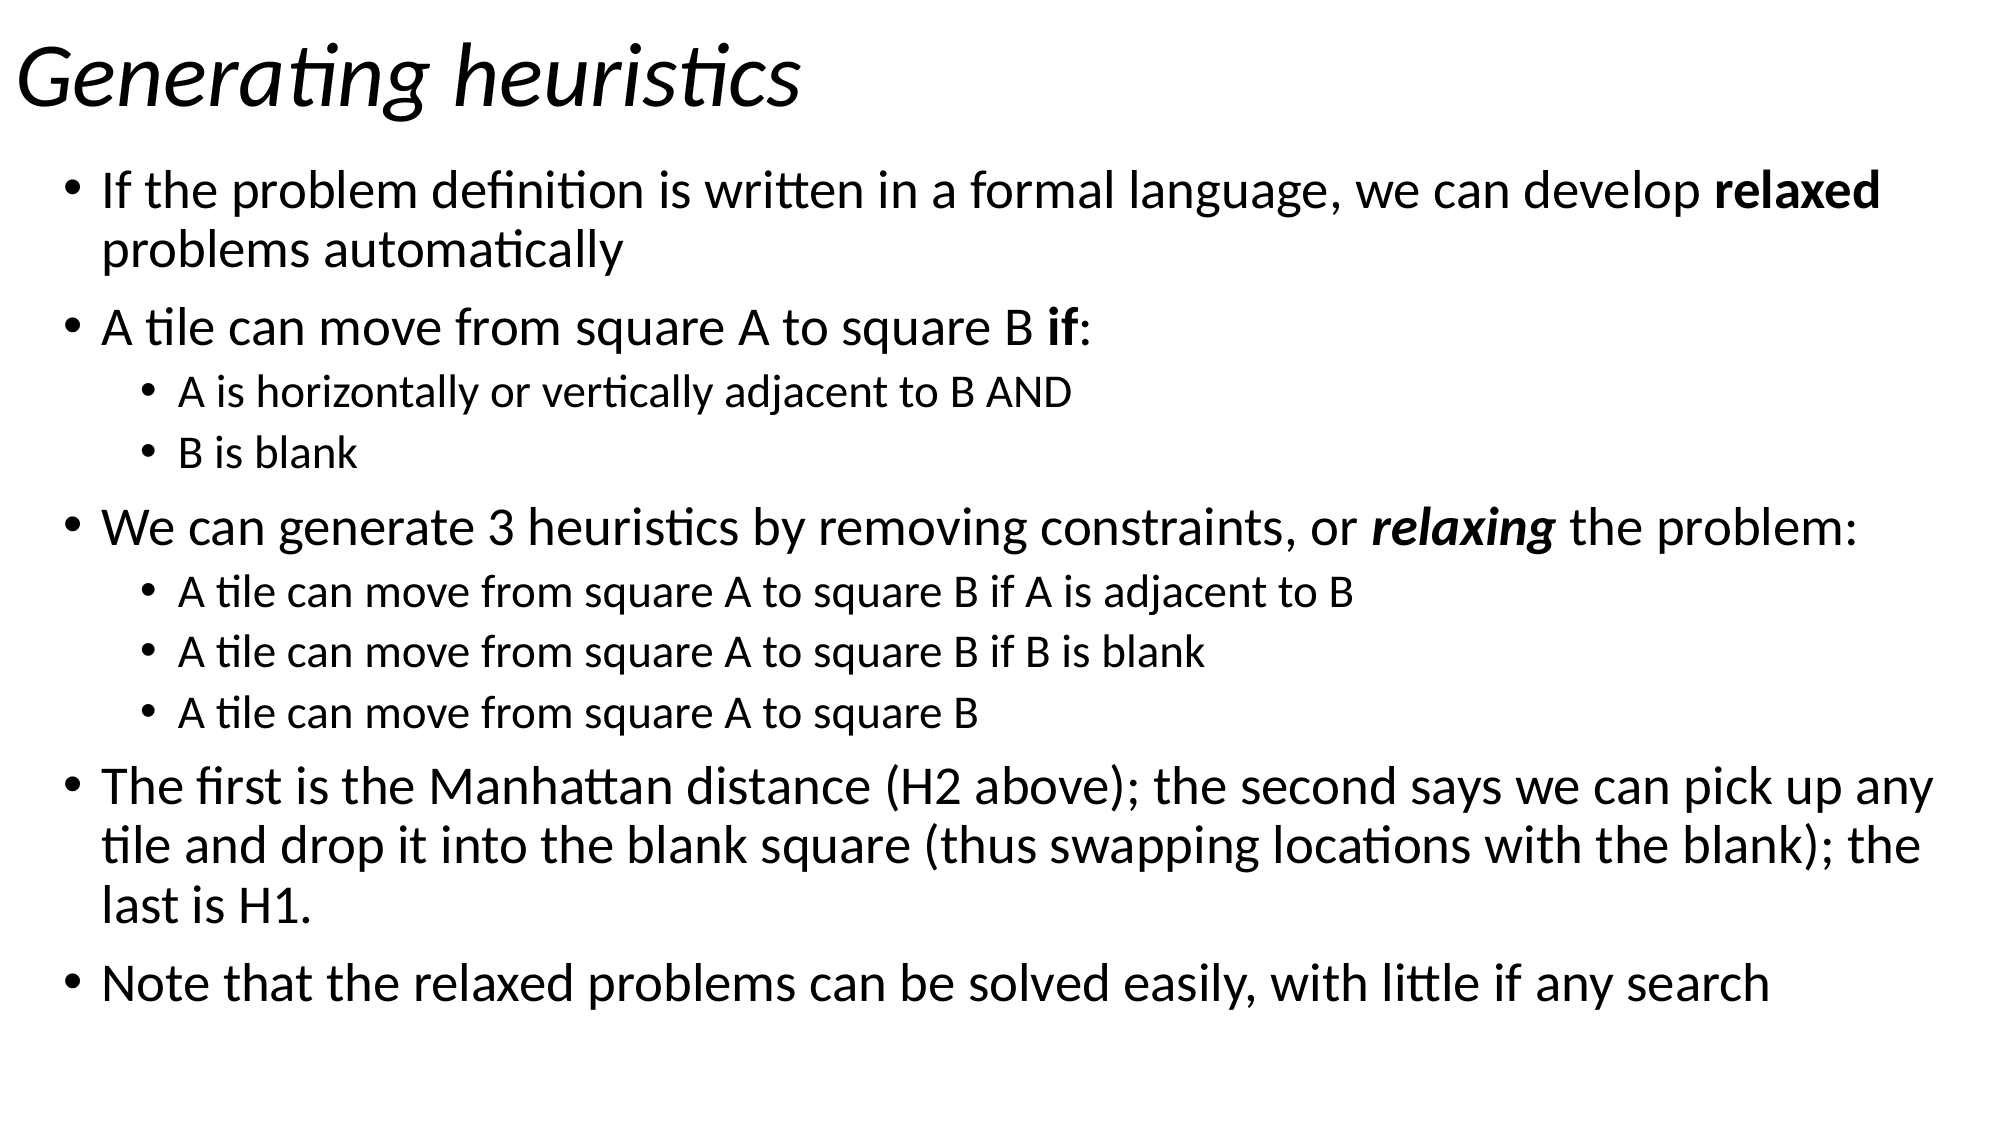

# Generating heuristics
If the problem definition is written in a formal language, we can develop relaxed problems automatically
A tile can move from square A to square B if:
A is horizontally or vertically adjacent to B AND
B is blank
We can generate 3 heuristics by removing constraints, or relaxing the problem:
A tile can move from square A to square B if A is adjacent to B
A tile can move from square A to square B if B is blank
A tile can move from square A to square B
The first is the Manhattan distance (H2 above); the second says we can pick up any tile and drop it into the blank square (thus swapping locations with the blank); the last is H1.
Note that the relaxed problems can be solved easily, with little if any search